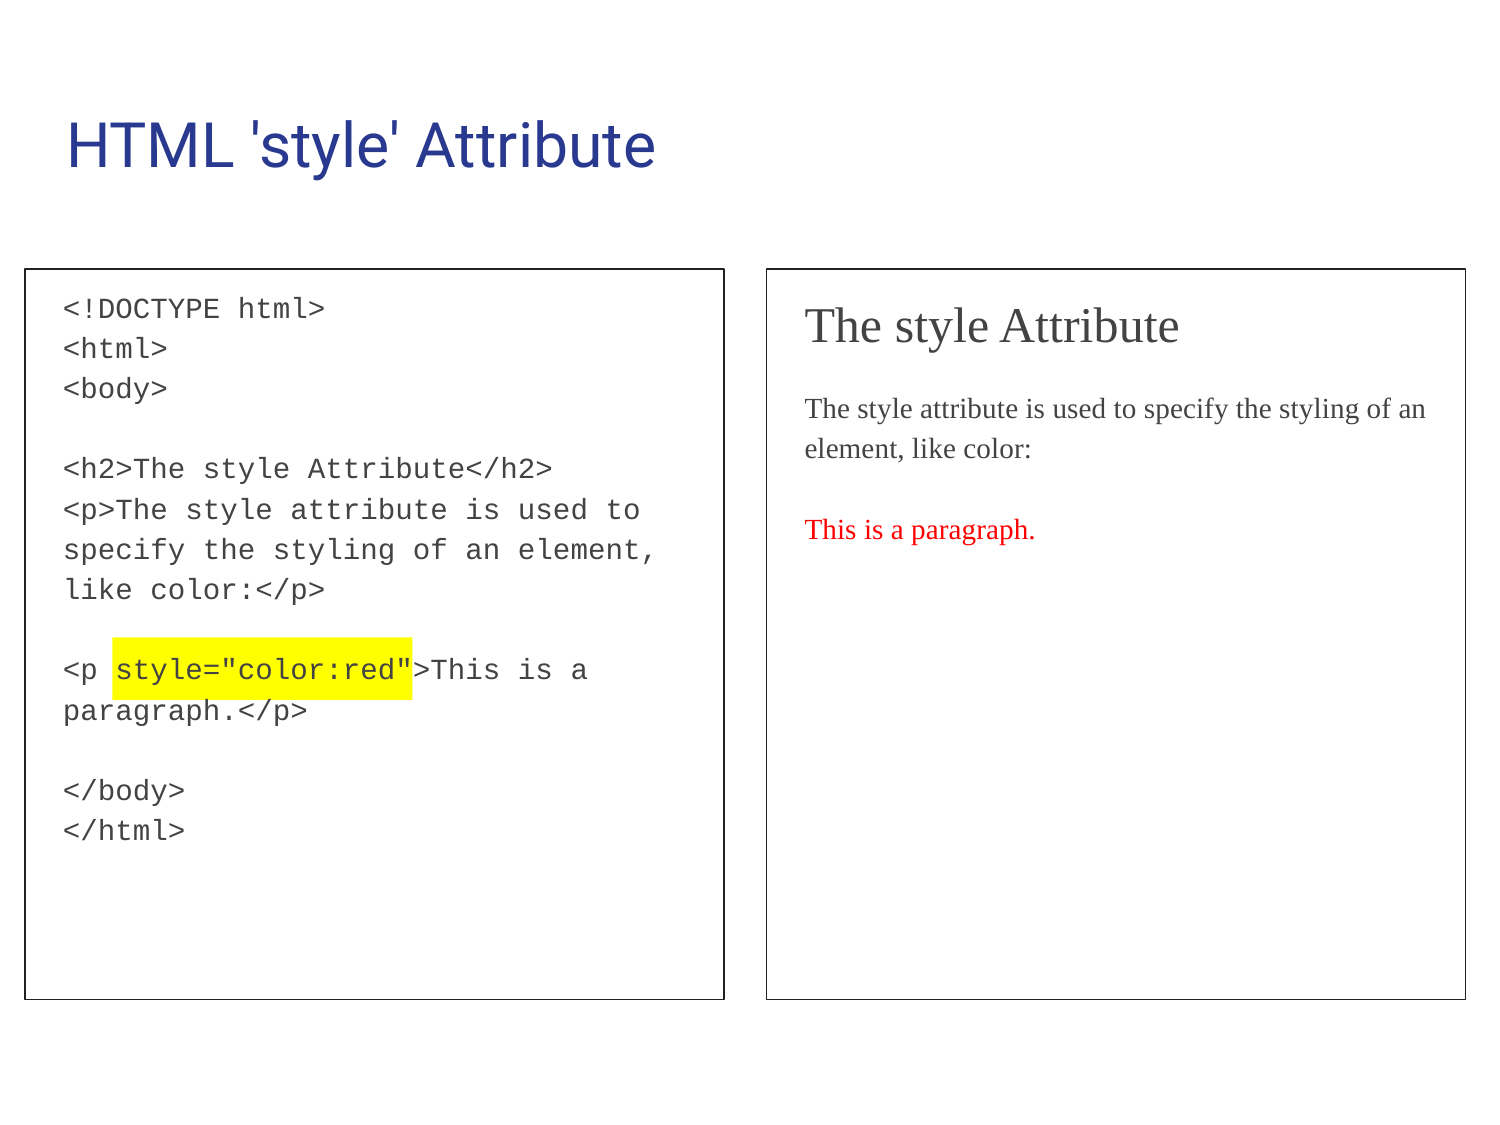

# HTML 'style' Attribute
<!DOCTYPE html>
<html>
<body>

<h2>The style Attribute</h2>
<p>The style attribute is used to specify the styling of an element, like color:</p>

<p style="color:red">This is a paragraph.</p>

</body>
</html>
The style Attribute

The style attribute is used to specify the styling of an element, like color:

This is a paragraph.